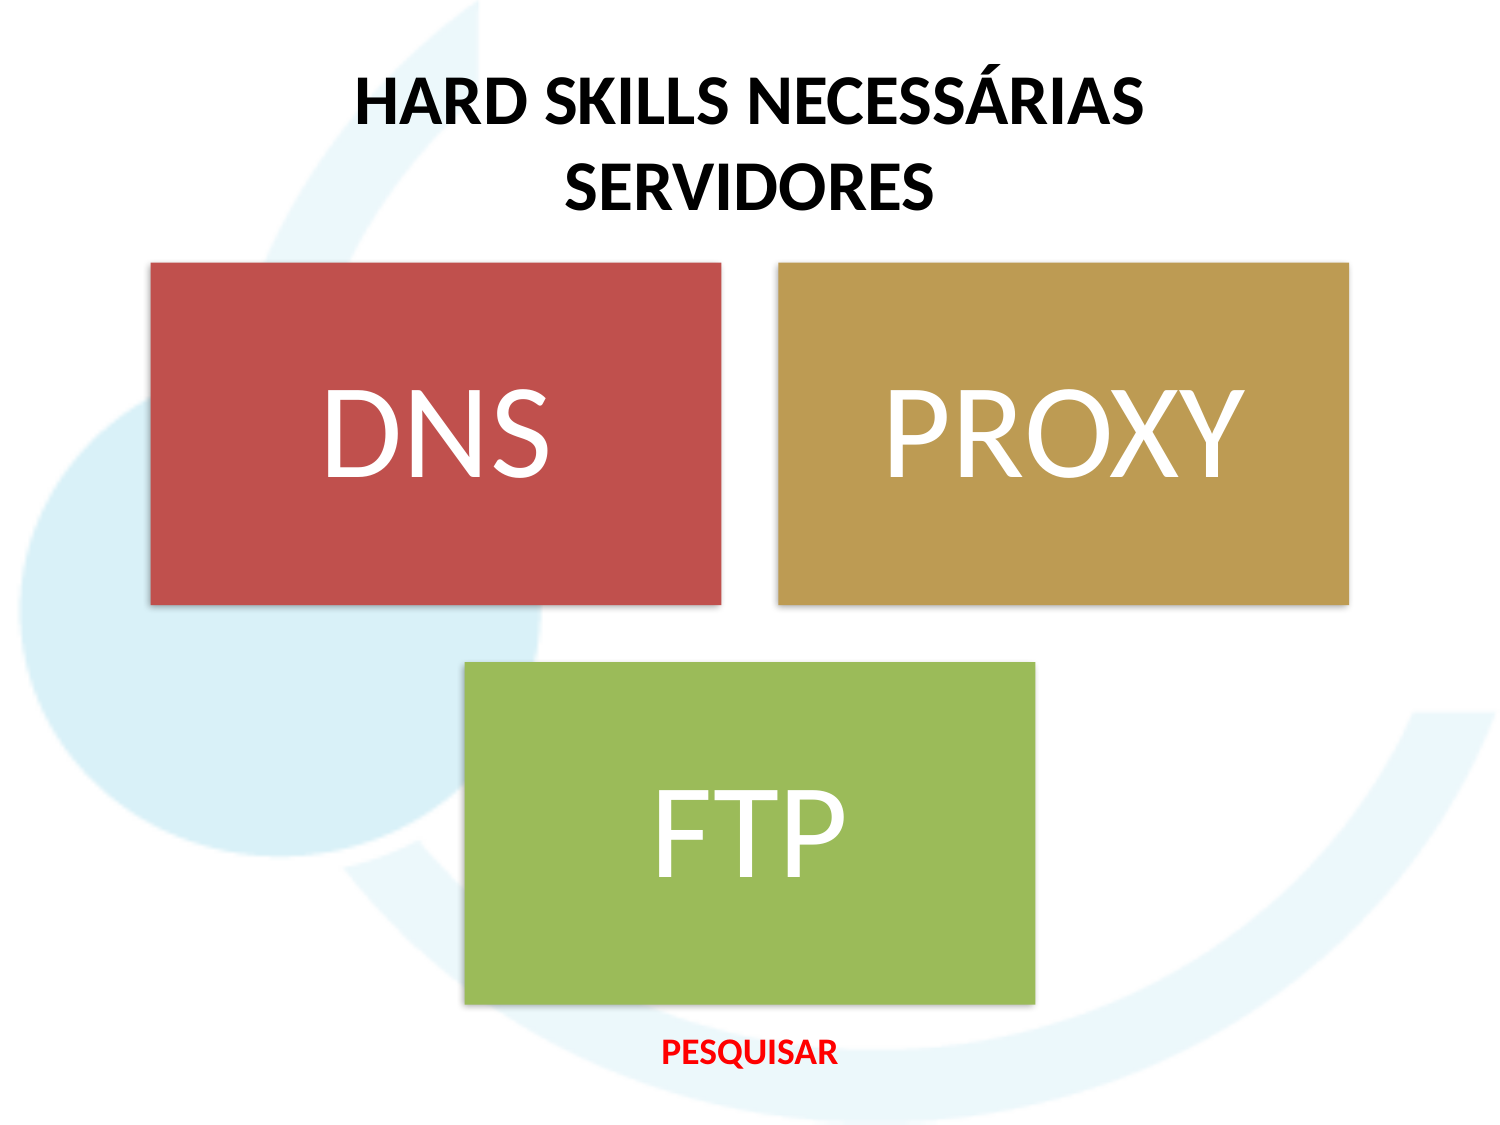

# HARD SKILLS NECESSÁRIAS SERVIDORES
DNS
PROXY
FTP
PESQUISAR